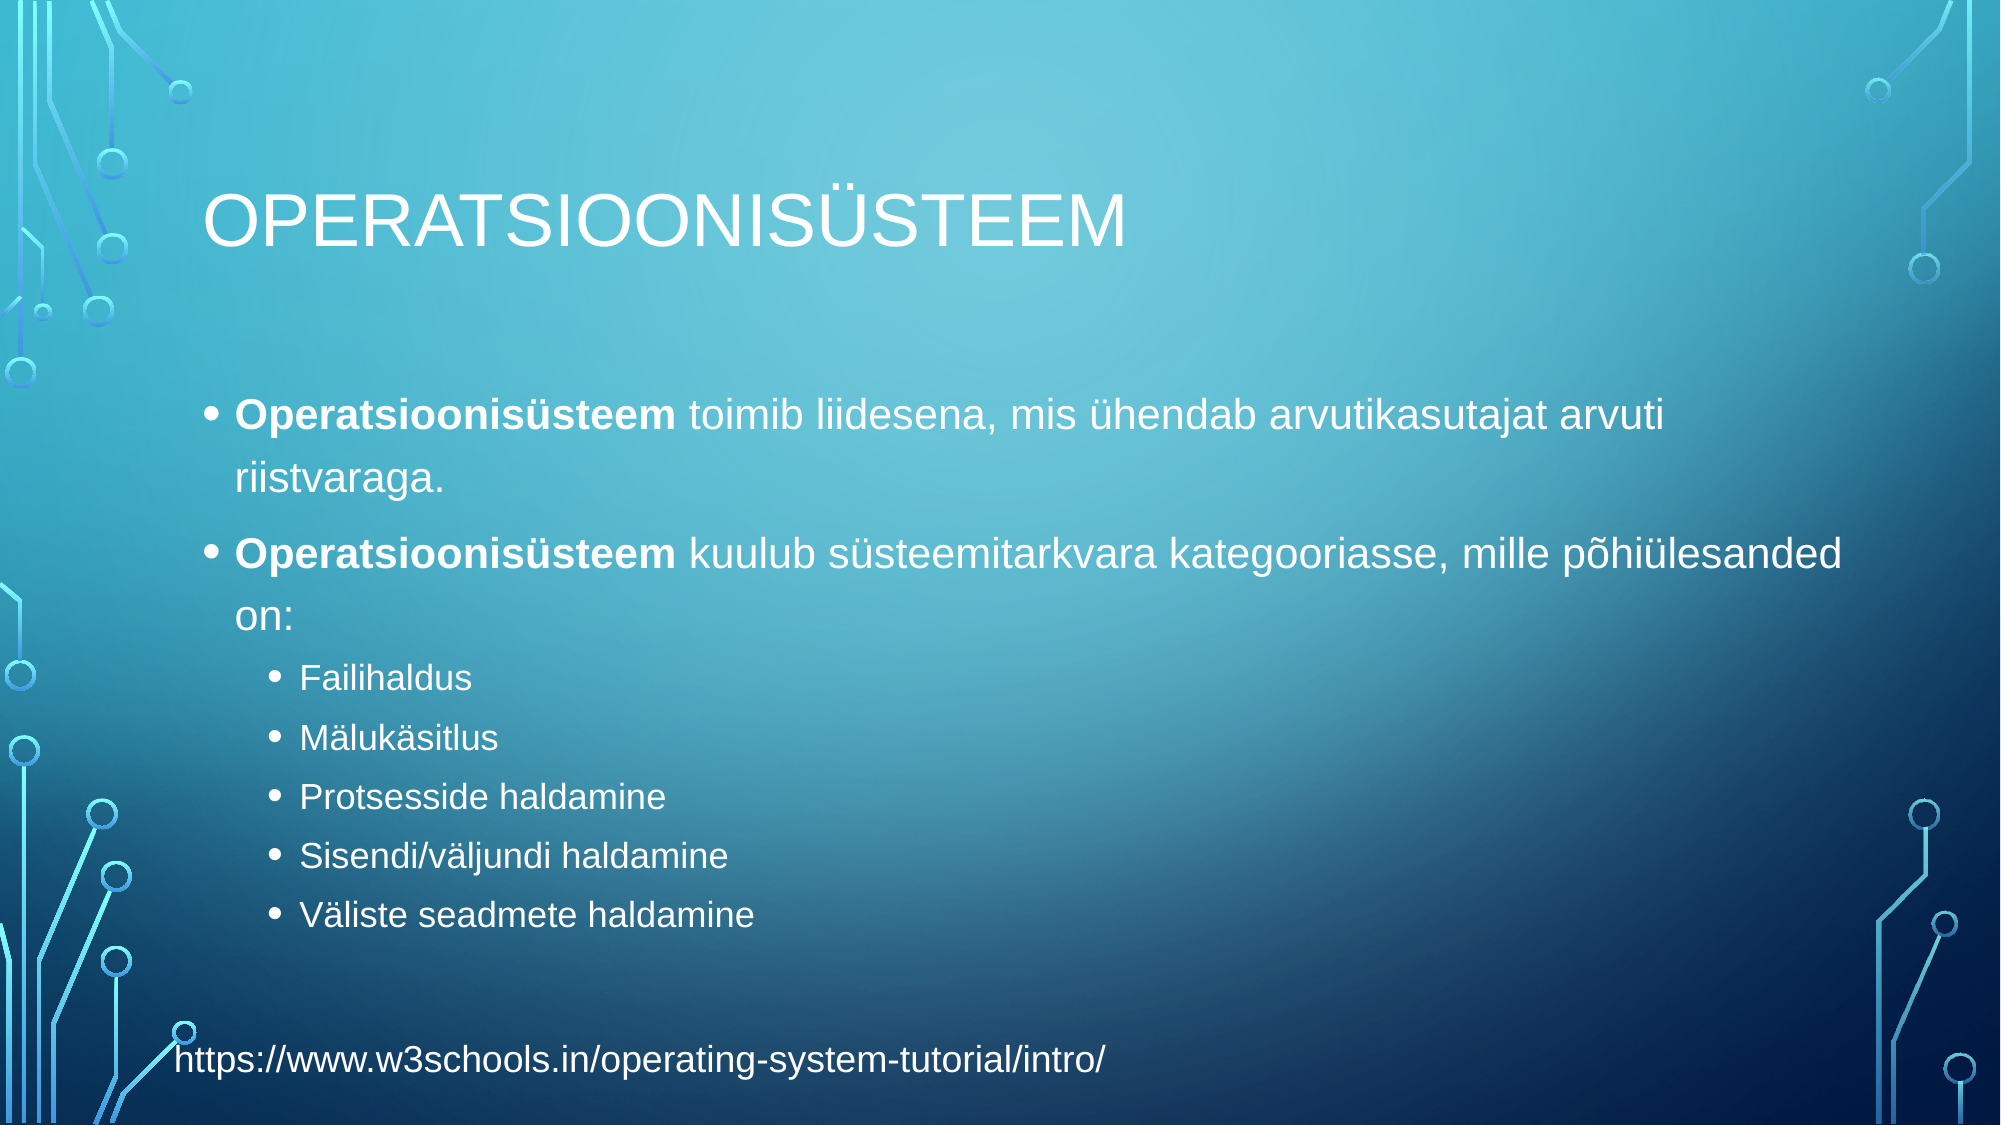

# Operatsioonisüsteem
Operatsioonisüsteem toimib liidesena, mis ühendab arvutikasutajat arvuti riistvaraga.
Operatsioonisüsteem kuulub süsteemitarkvara kategooriasse, mille põhiülesanded on:
Failihaldus
Mälukäsitlus
Protsesside haldamine
Sisendi/väljundi haldamine
Väliste seadmete haldamine
https://www.w3schools.in/operating-system-tutorial/intro/